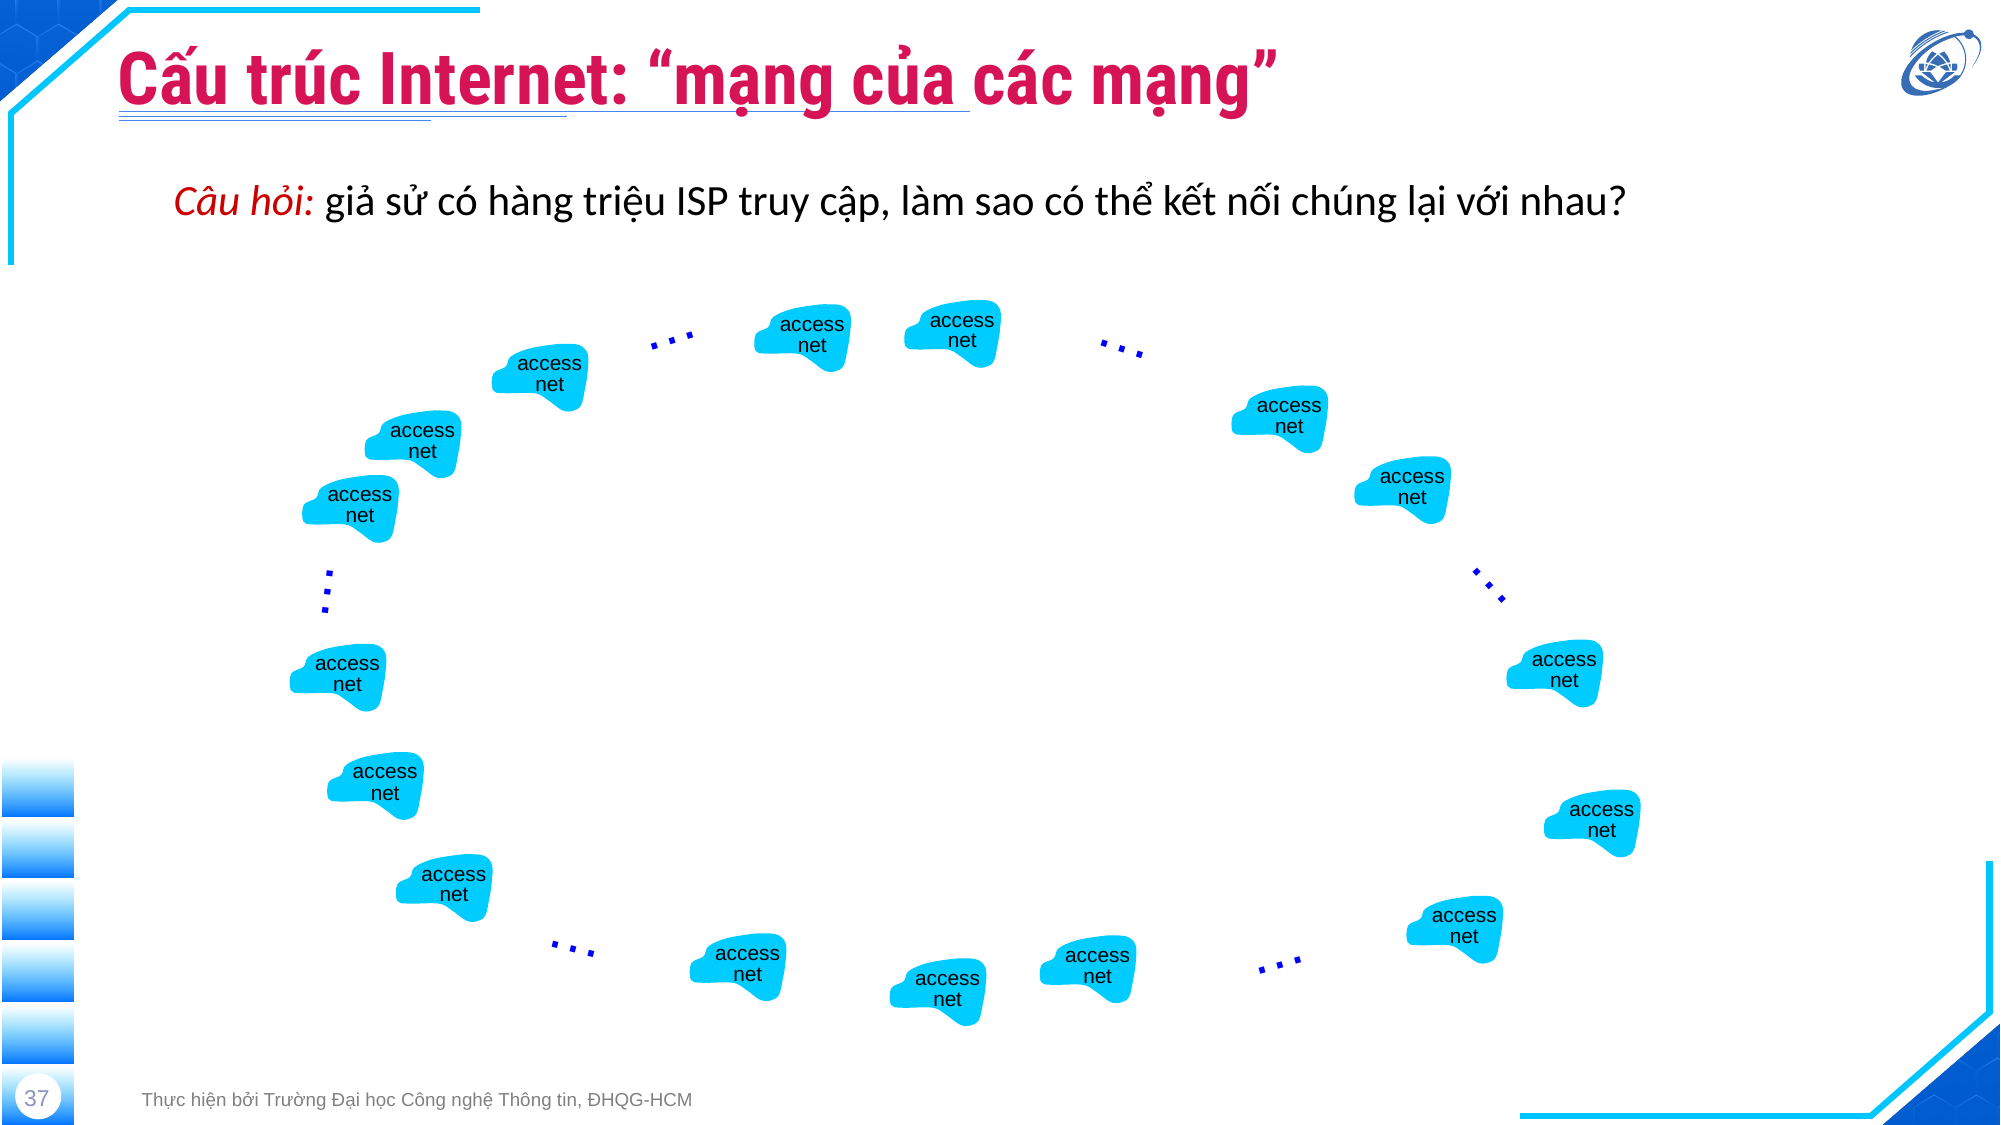

# Cấu trúc Internet: “mạng của các mạng”
Câu hỏi: giả sử có hàng triệu ISP truy cập, làm sao có thể kết nối chúng lại với nhau?
…
…

access
net

access
net

access
net

access
net

access
net

access
net

access
net
…
…

access
net

access
net

access
net

access
net

access
net

access
net
…

access
net

access
net
…

access
net
37
Thực hiện bởi Trường Đại học Công nghệ Thông tin, ĐHQG-HCM